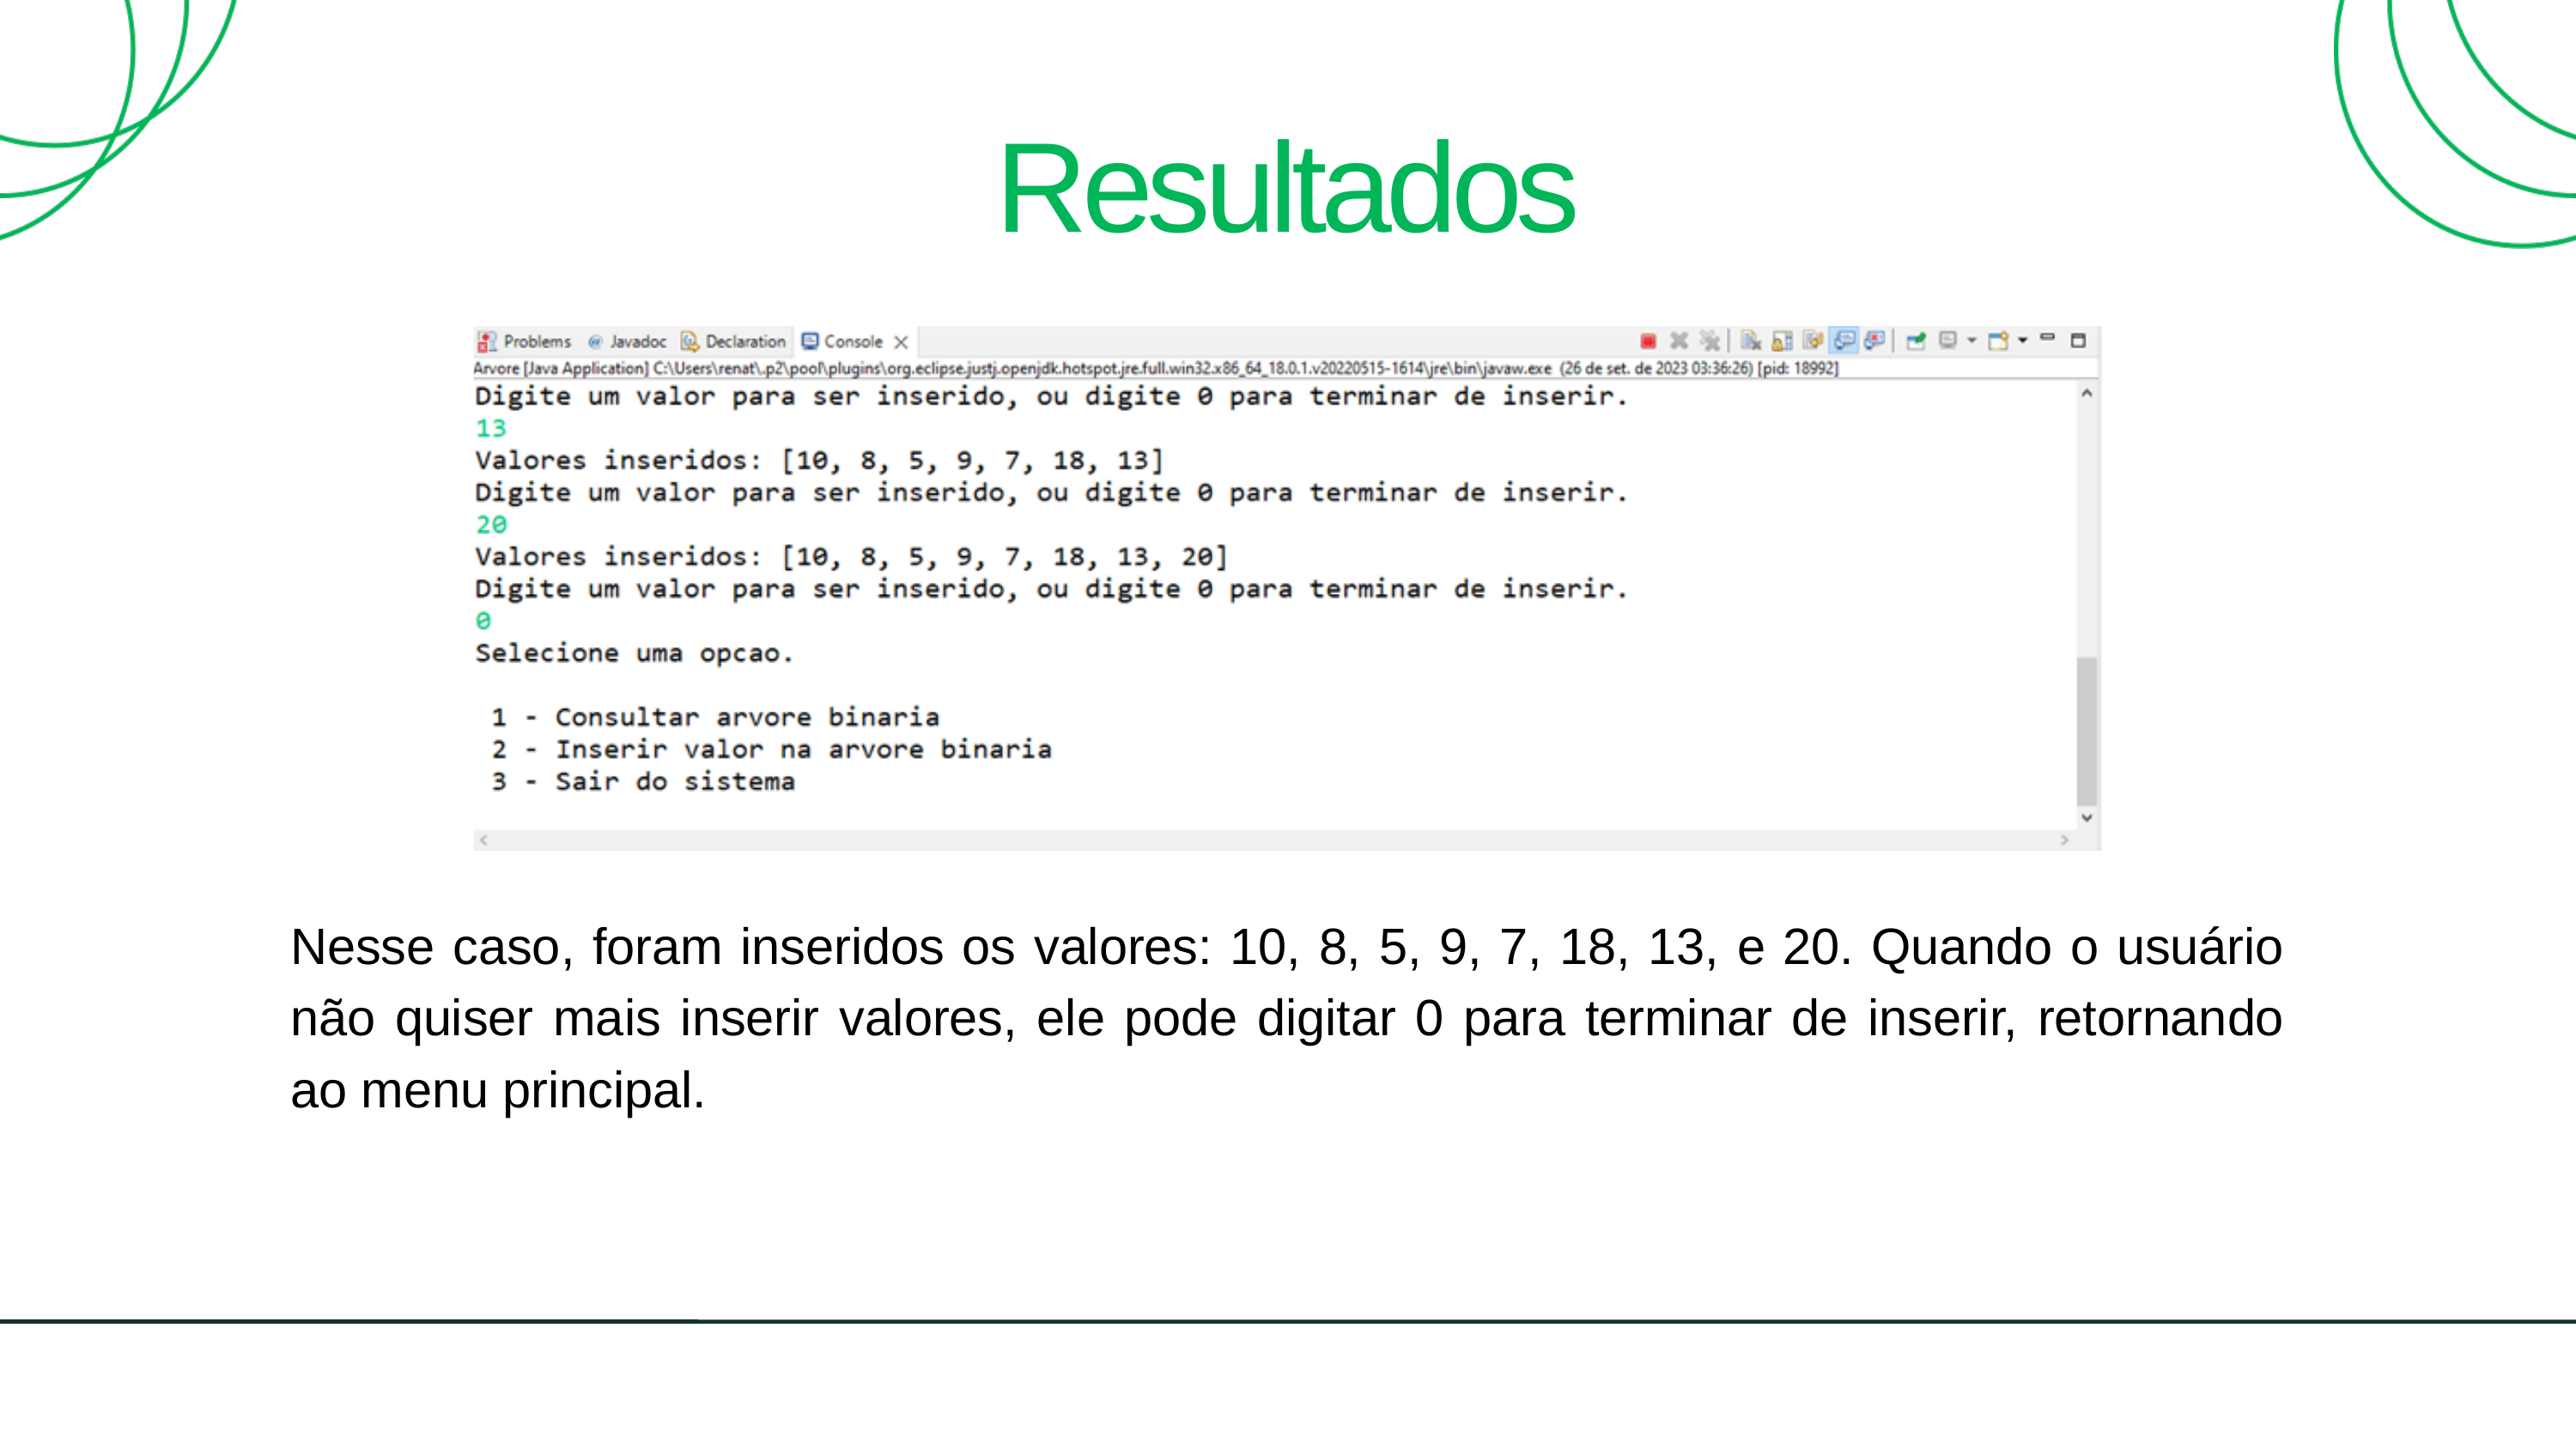

Resultados

Nesse caso, foram inseridos os valores: 10, 8, 5, 9, 7, 18, 13, e 20. Quando o usuário não quiser mais inserir valores, ele pode digitar 0 para terminar de inserir, retornando ao menu principal.